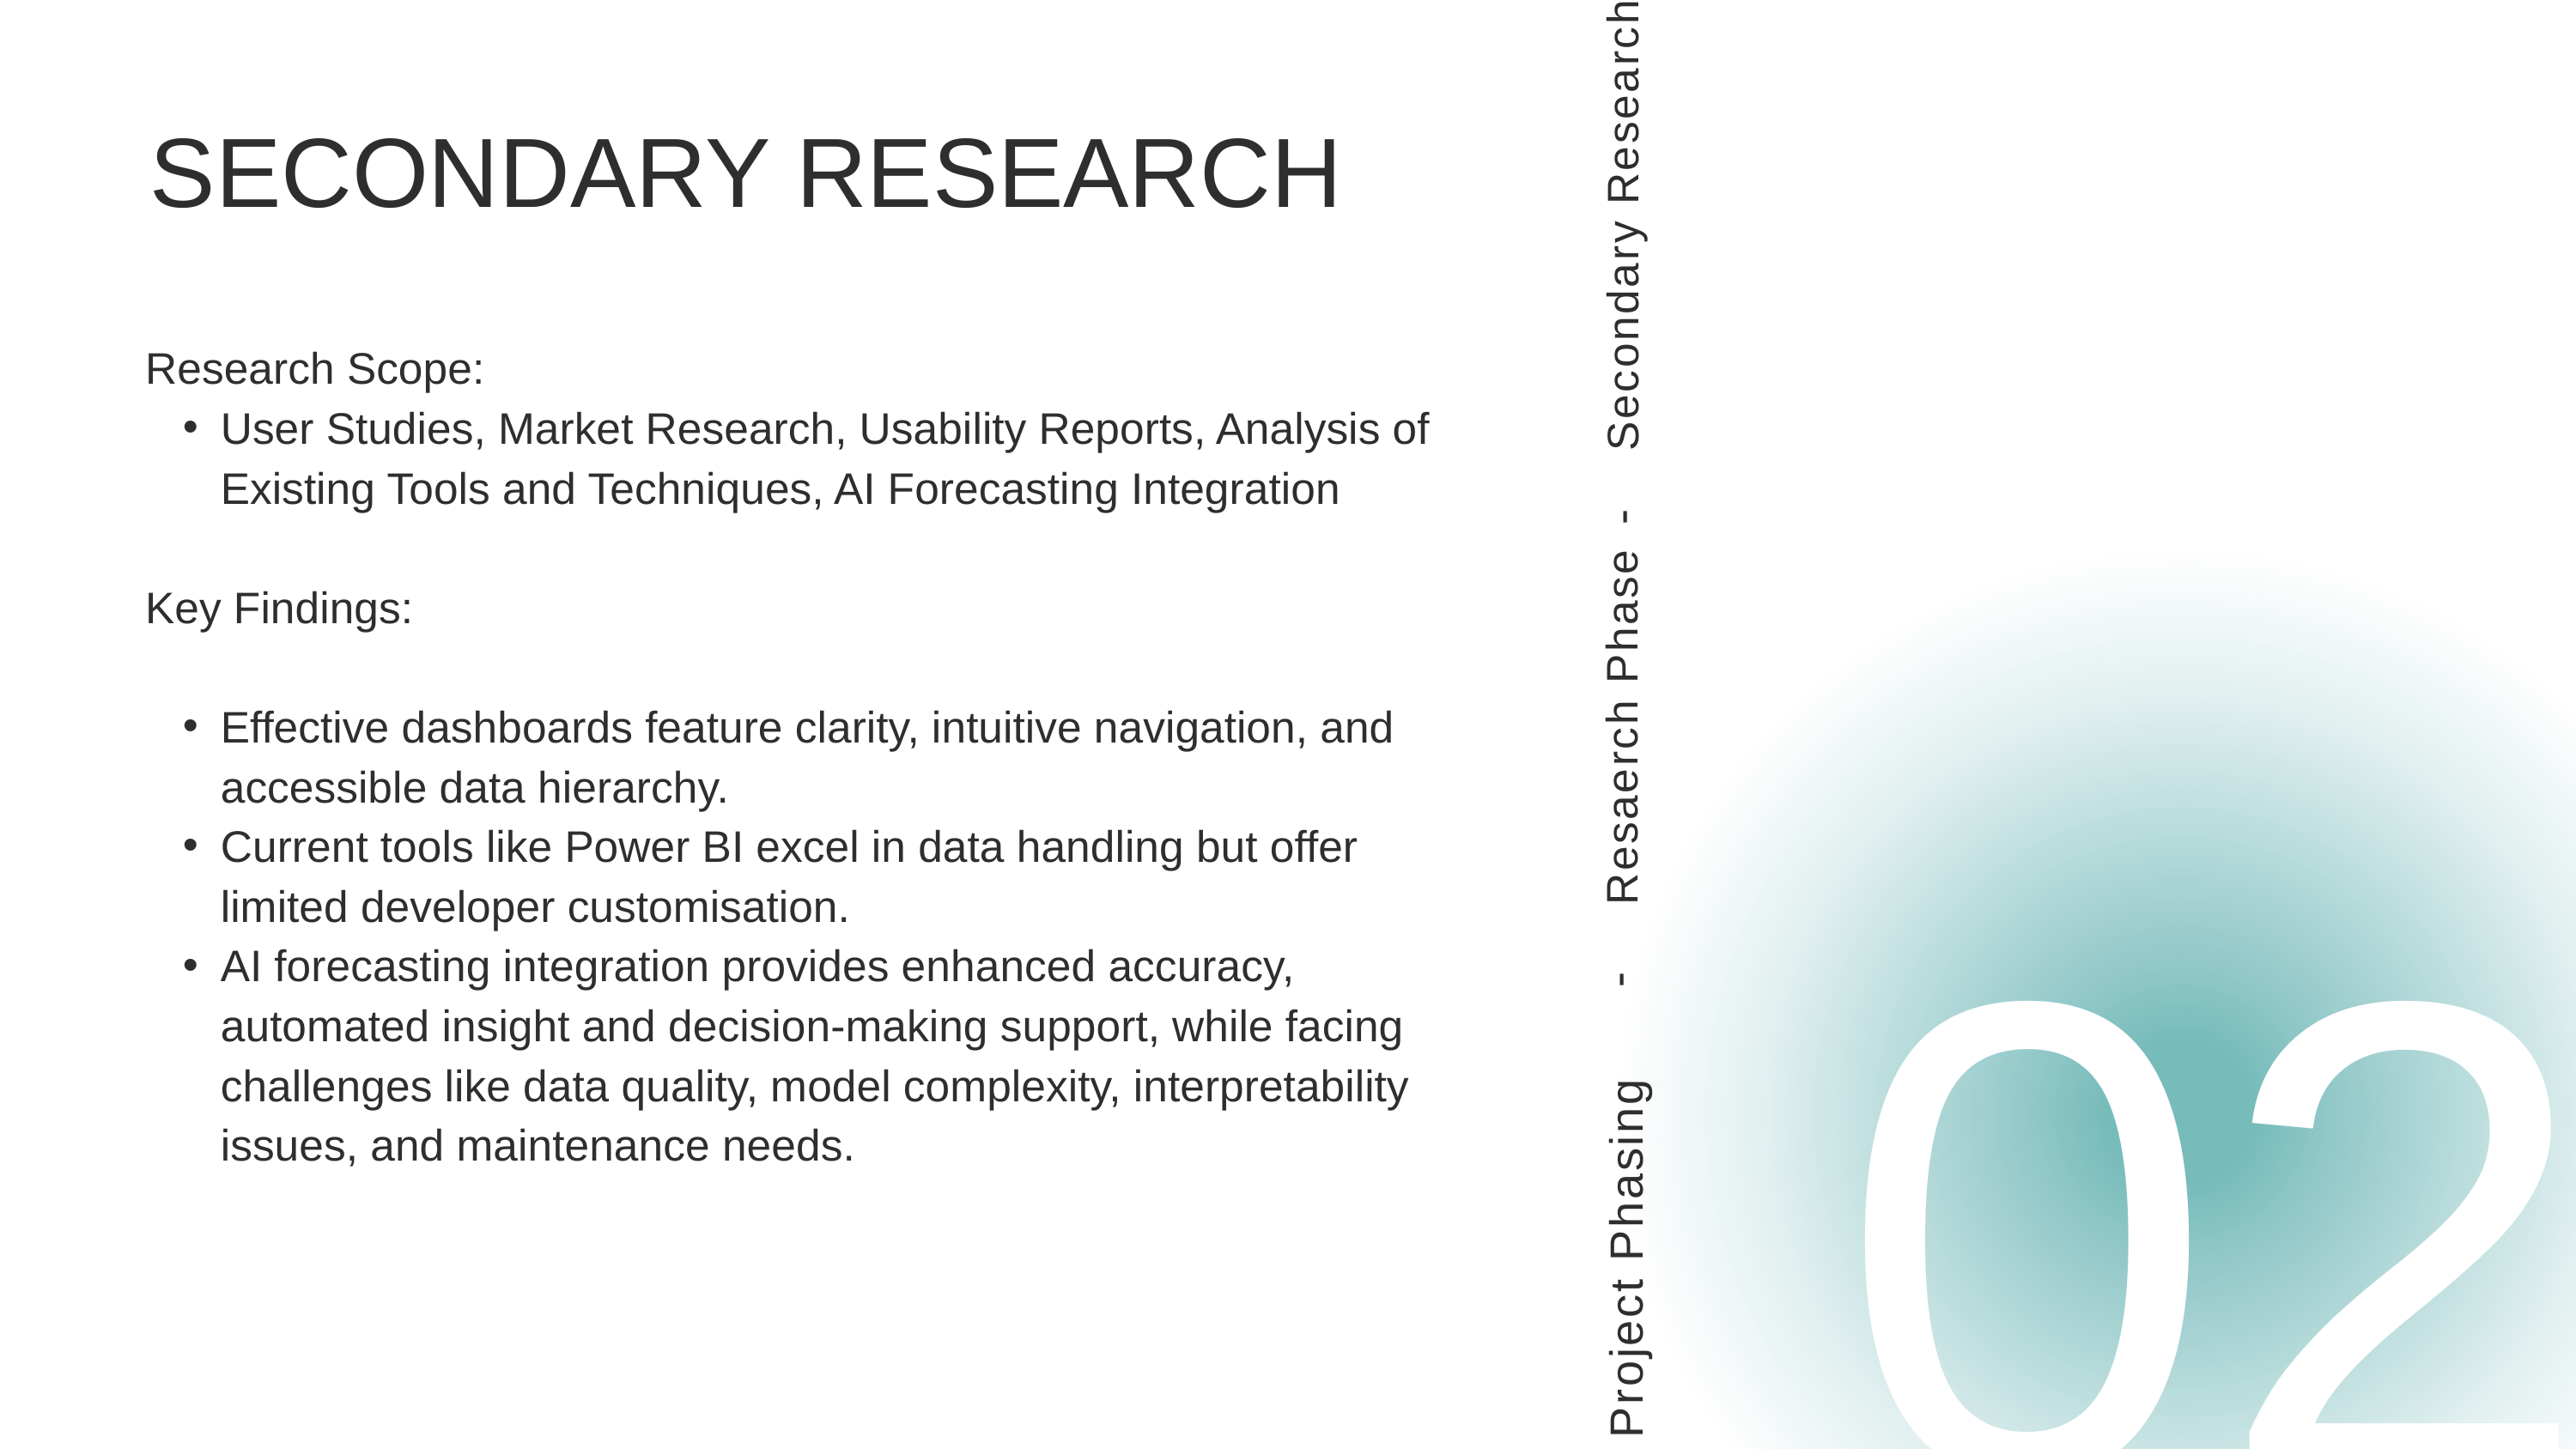

SECONDARY RESEARCH
Secondary Research

Research Scope:
User Studies, Market Research, Usability Reports, Analysis of Existing Tools and Techniques, AI Forecasting Integration

Key Findings:

Effective dashboards feature clarity, intuitive navigation, and accessible data hierarchy.
Current tools like Power BI excel in data handling but offer limited developer customisation.
AI forecasting integration provides enhanced accuracy, automated insight and decision-making support, while facing challenges like data quality, model complexity, interpretability issues, and maintenance needs.
-

Resaerch Phase
-
02
Project Phasing